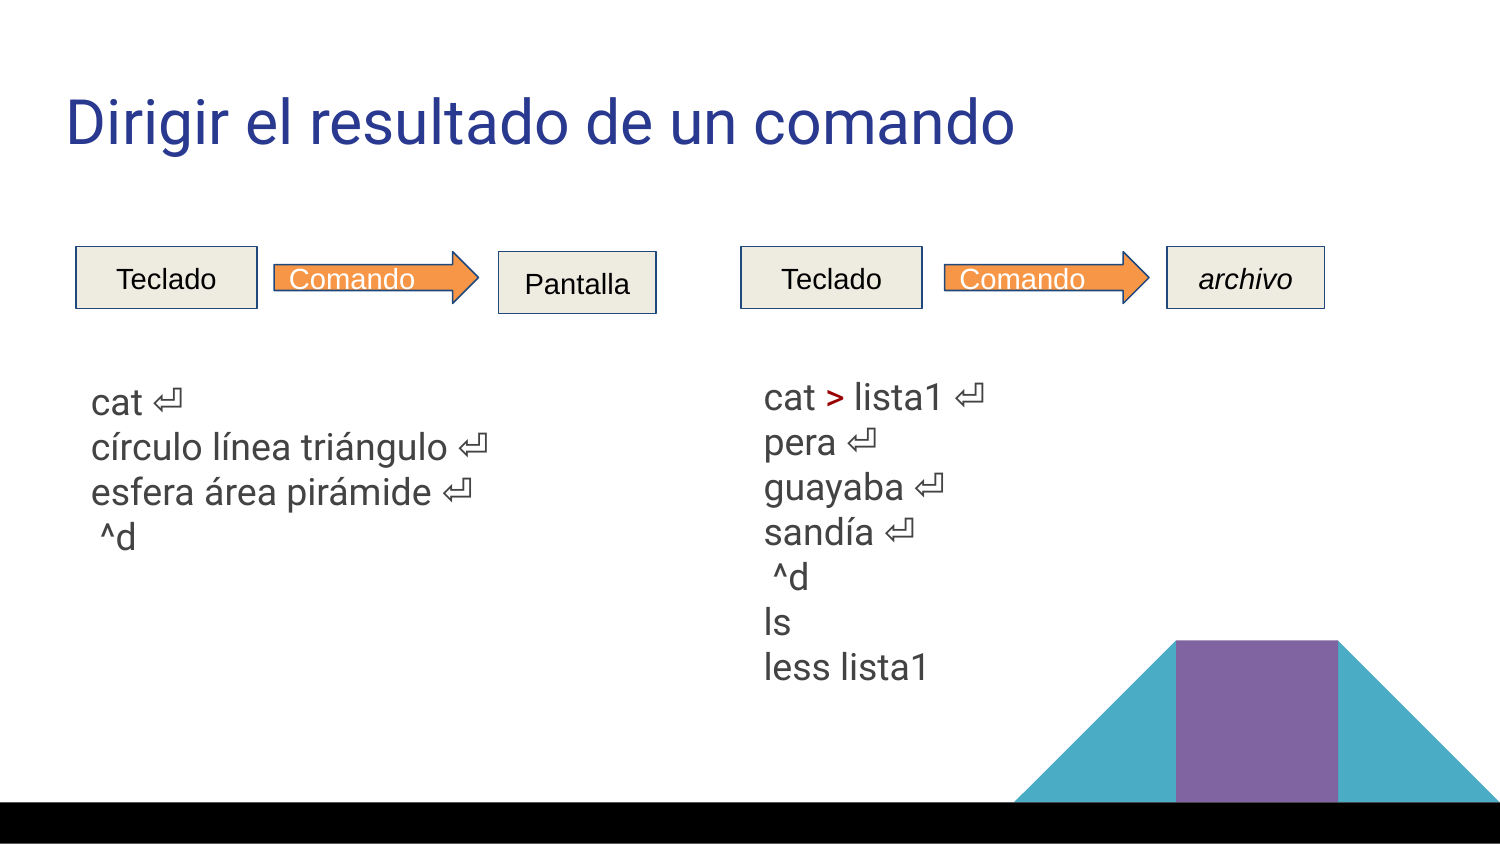

Dirigir el resultado de un comando
Teclado
Teclado
archivo
Comando
Pantalla
Comando
cat > lista1 ⏎
pera ⏎
guayaba ⏎
sandía ⏎
 ^d
ls
less lista1
cat ⏎
círculo línea triángulo ⏎
esfera área pirámide ⏎
 ^d